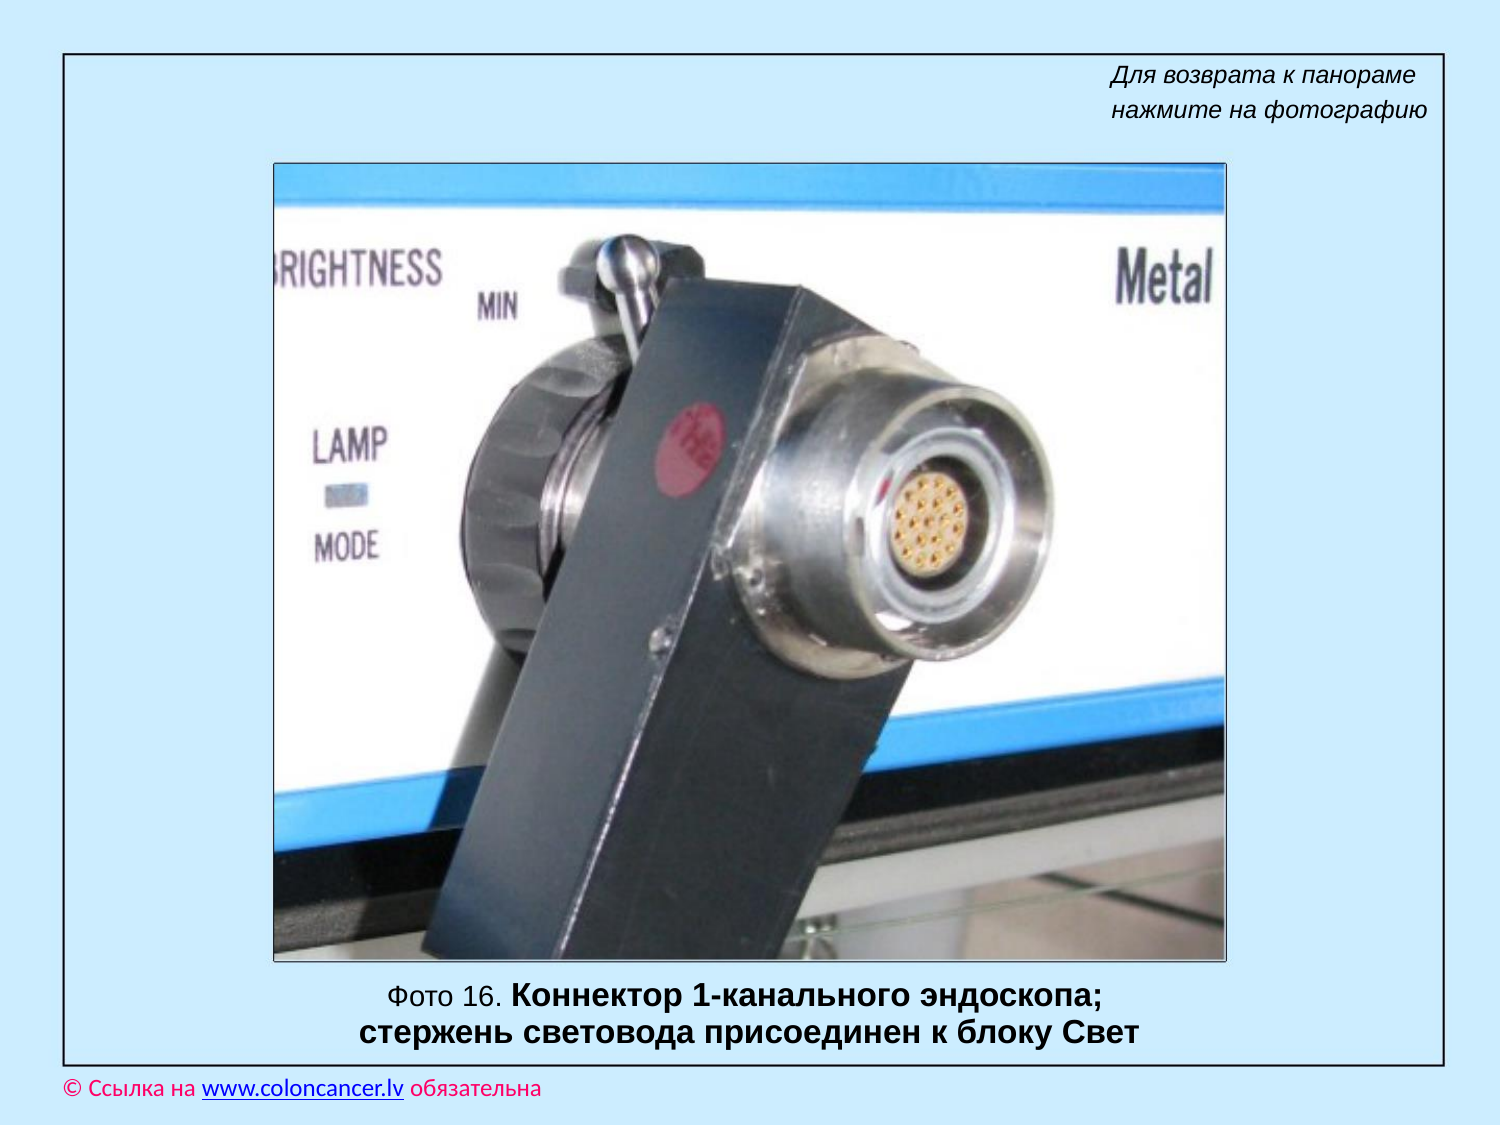

Для возврата к панораме
нажмите на фотографию

Фото 16. Коннектор 1-канального эндоскопа;
стержень световода присоединен к блоку Свет
© Ссылка на www.coloncancer.lv обязательна